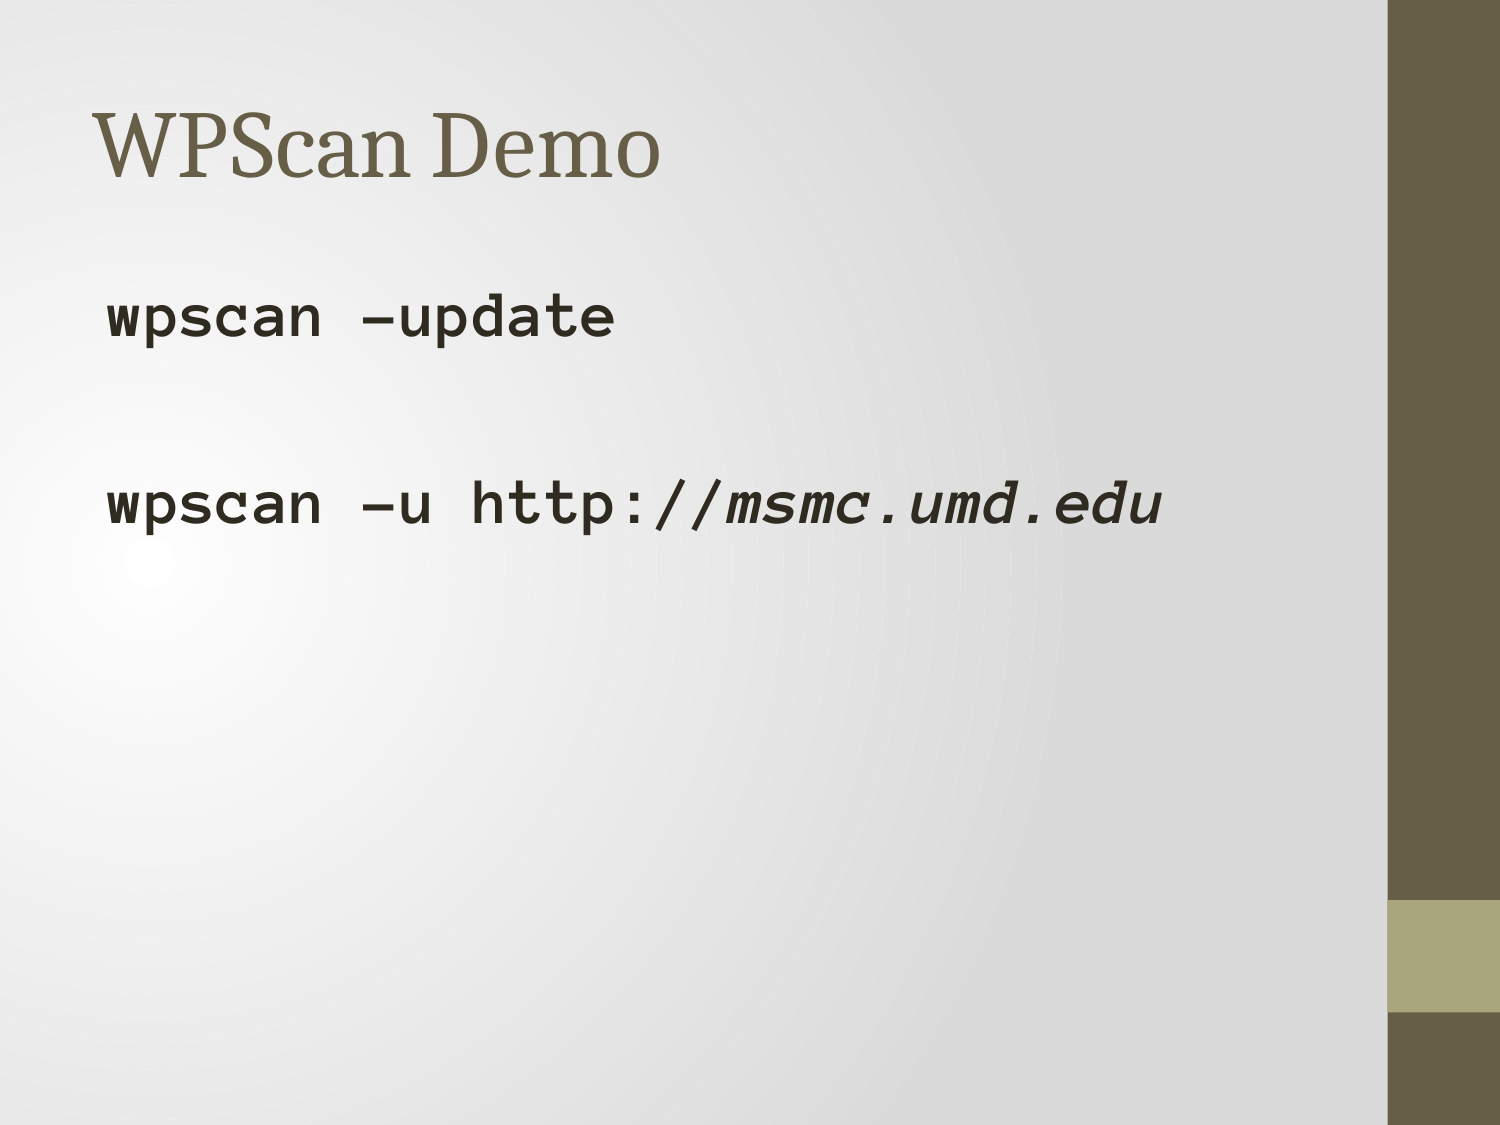

# WPScan Demo
wpscan –update

wpscan -u http://msmc.umd.edu